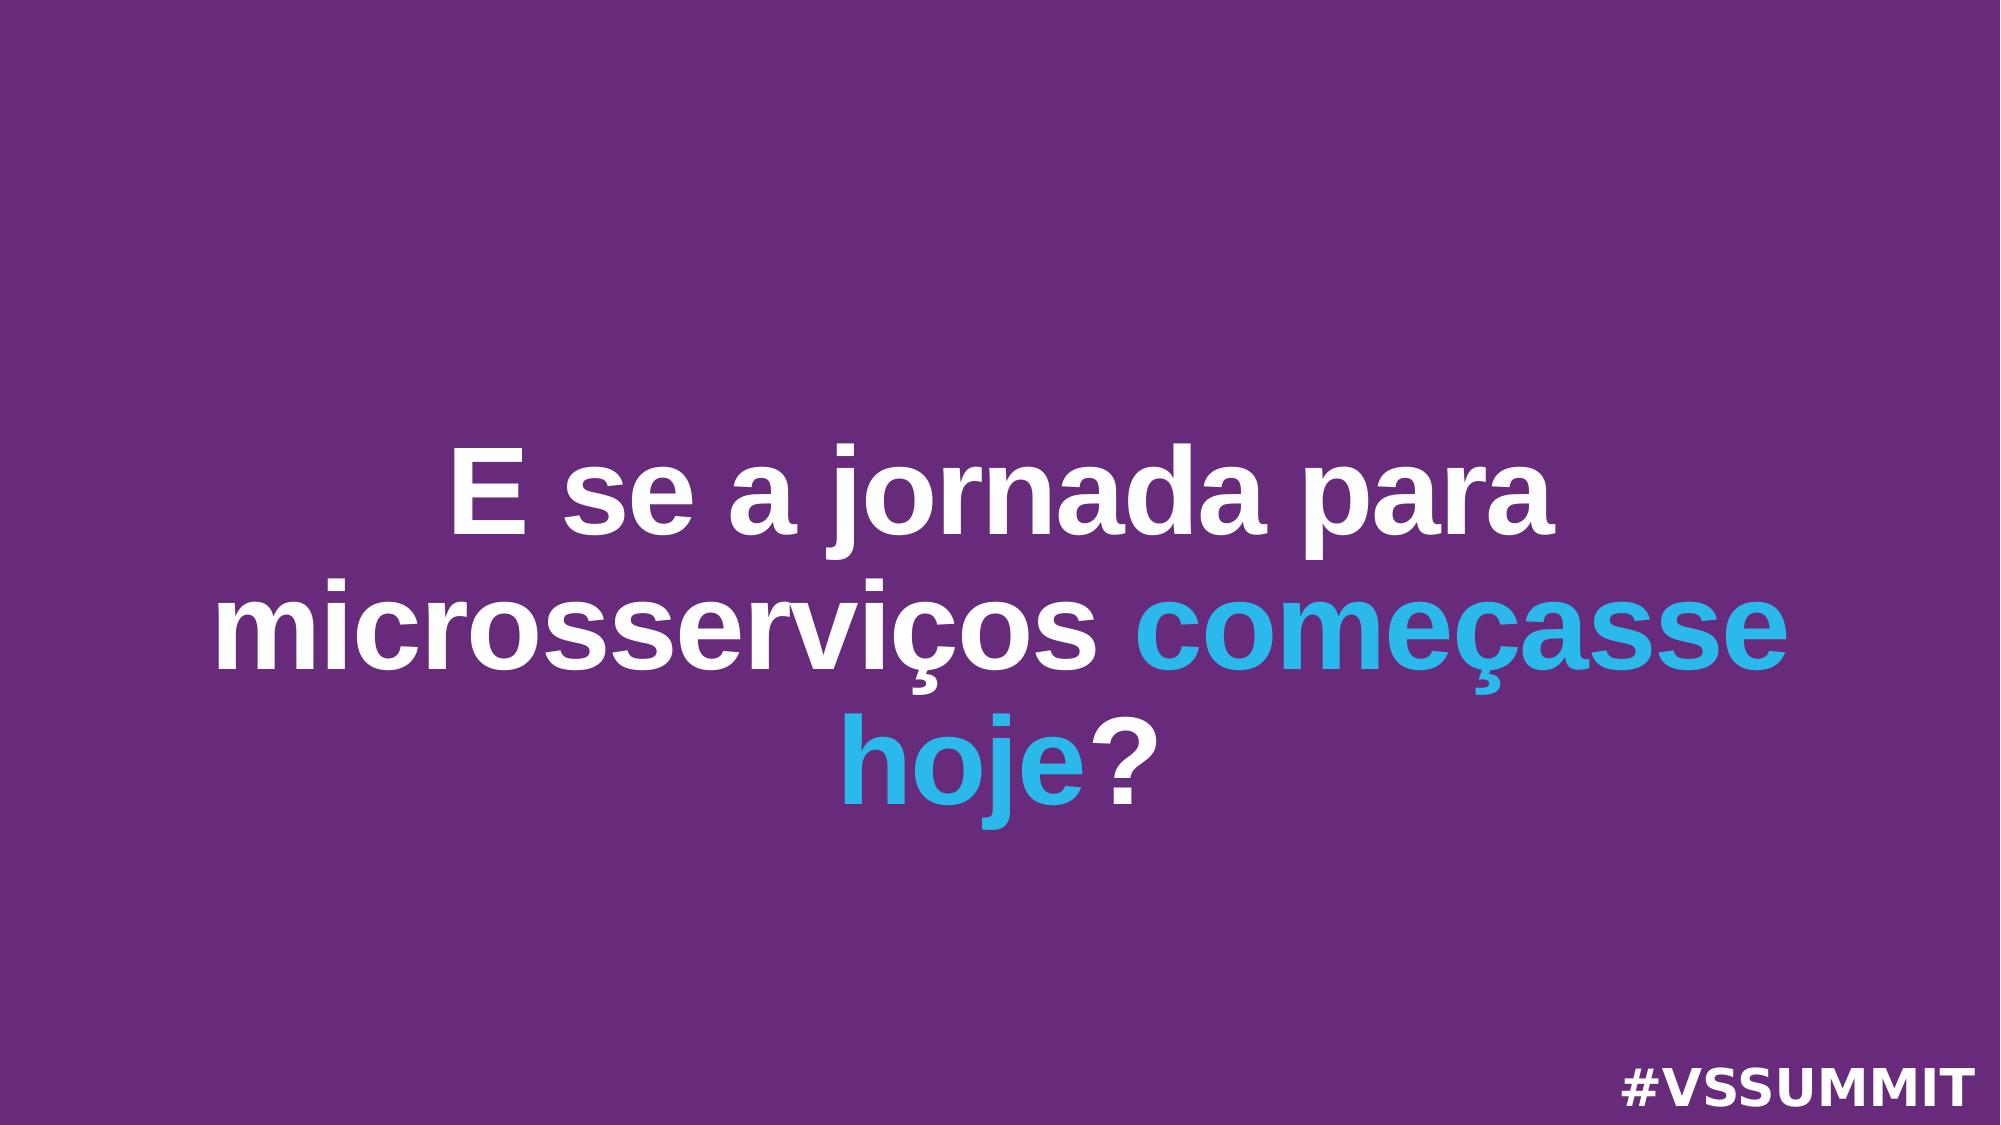

# E se a jornada para microsserviços começasse hoje?
#VSSUMMIT